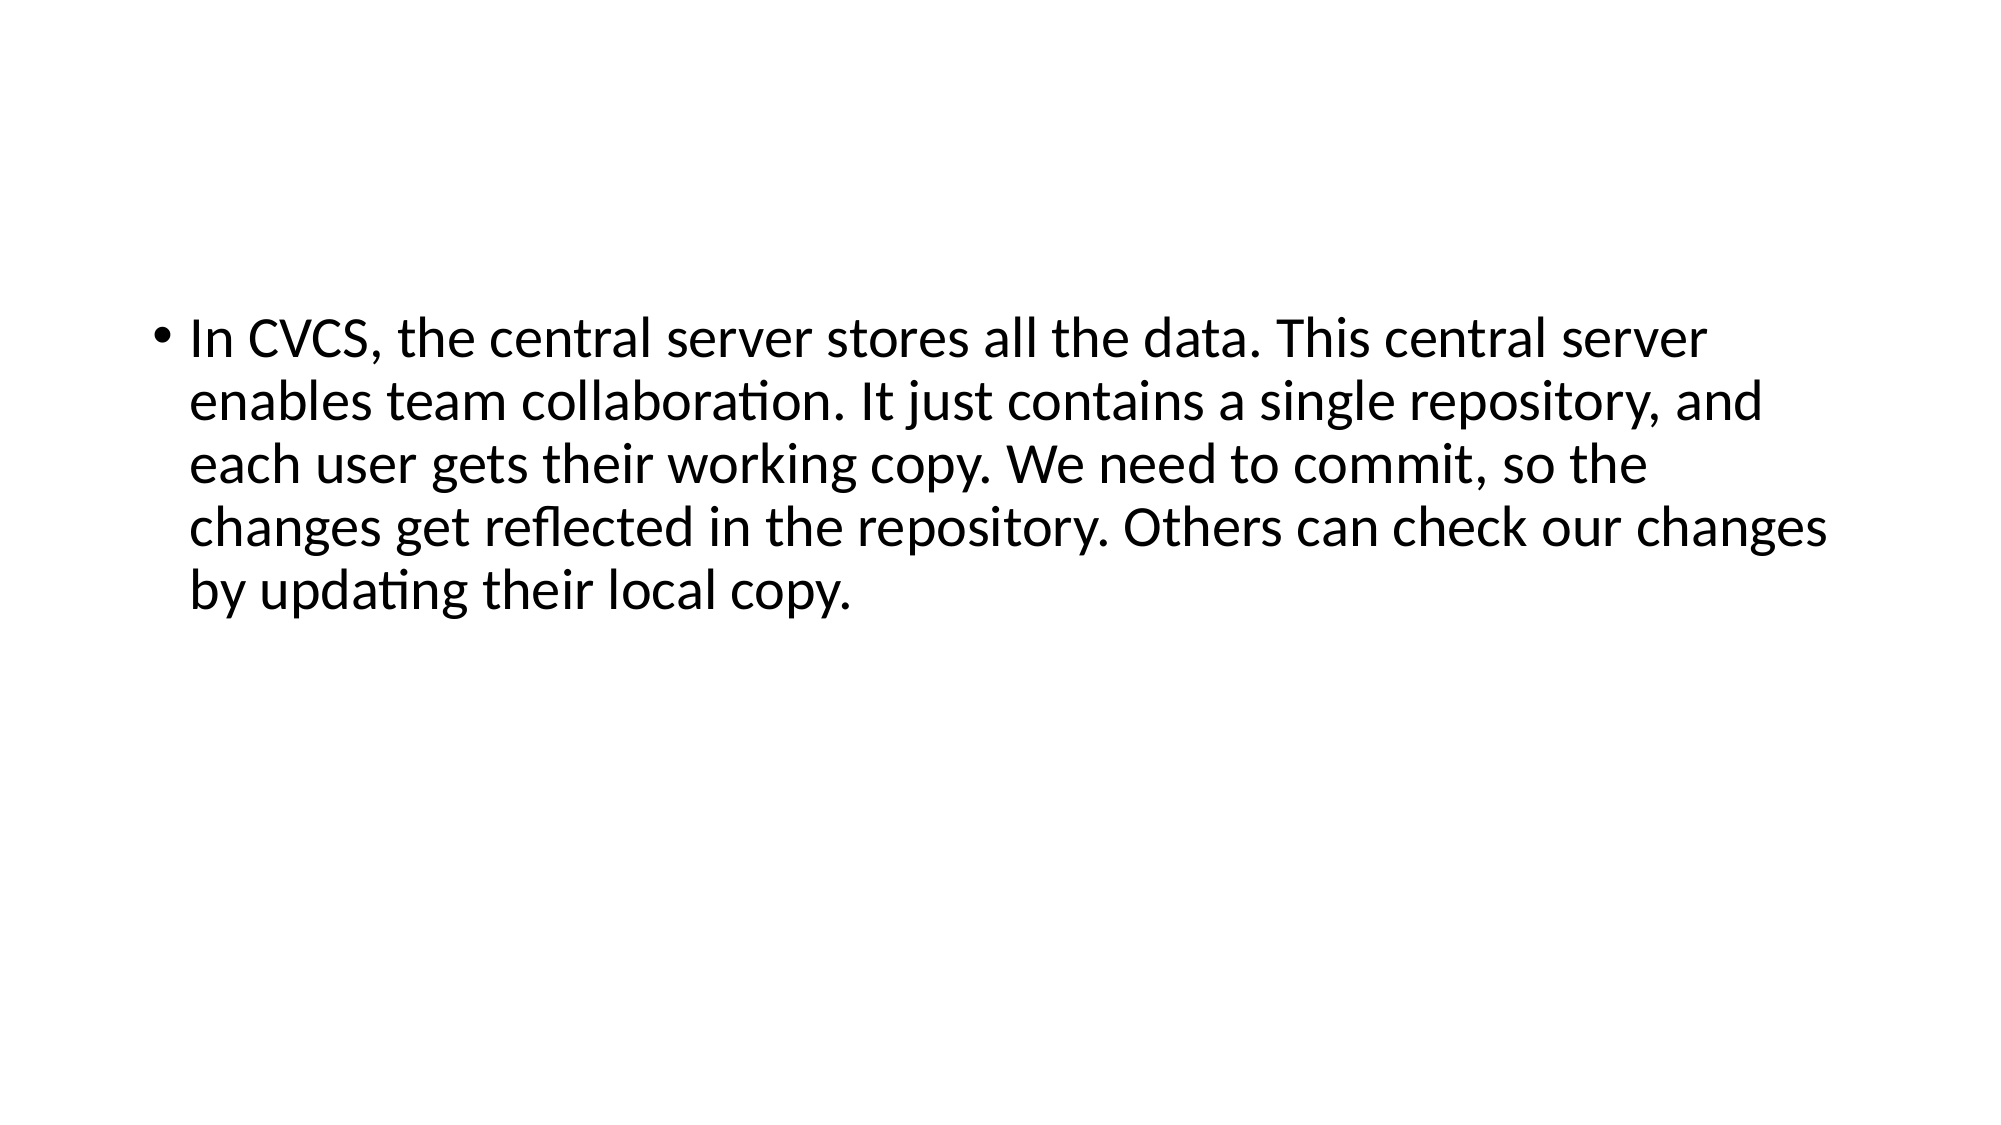

#
In CVCS, the central server stores all the data. This central server enables team collaboration. It just contains a single repository, and each user gets their working copy. We need to commit, so the changes get reflected in the repository. Others can check our changes by updating their local copy.